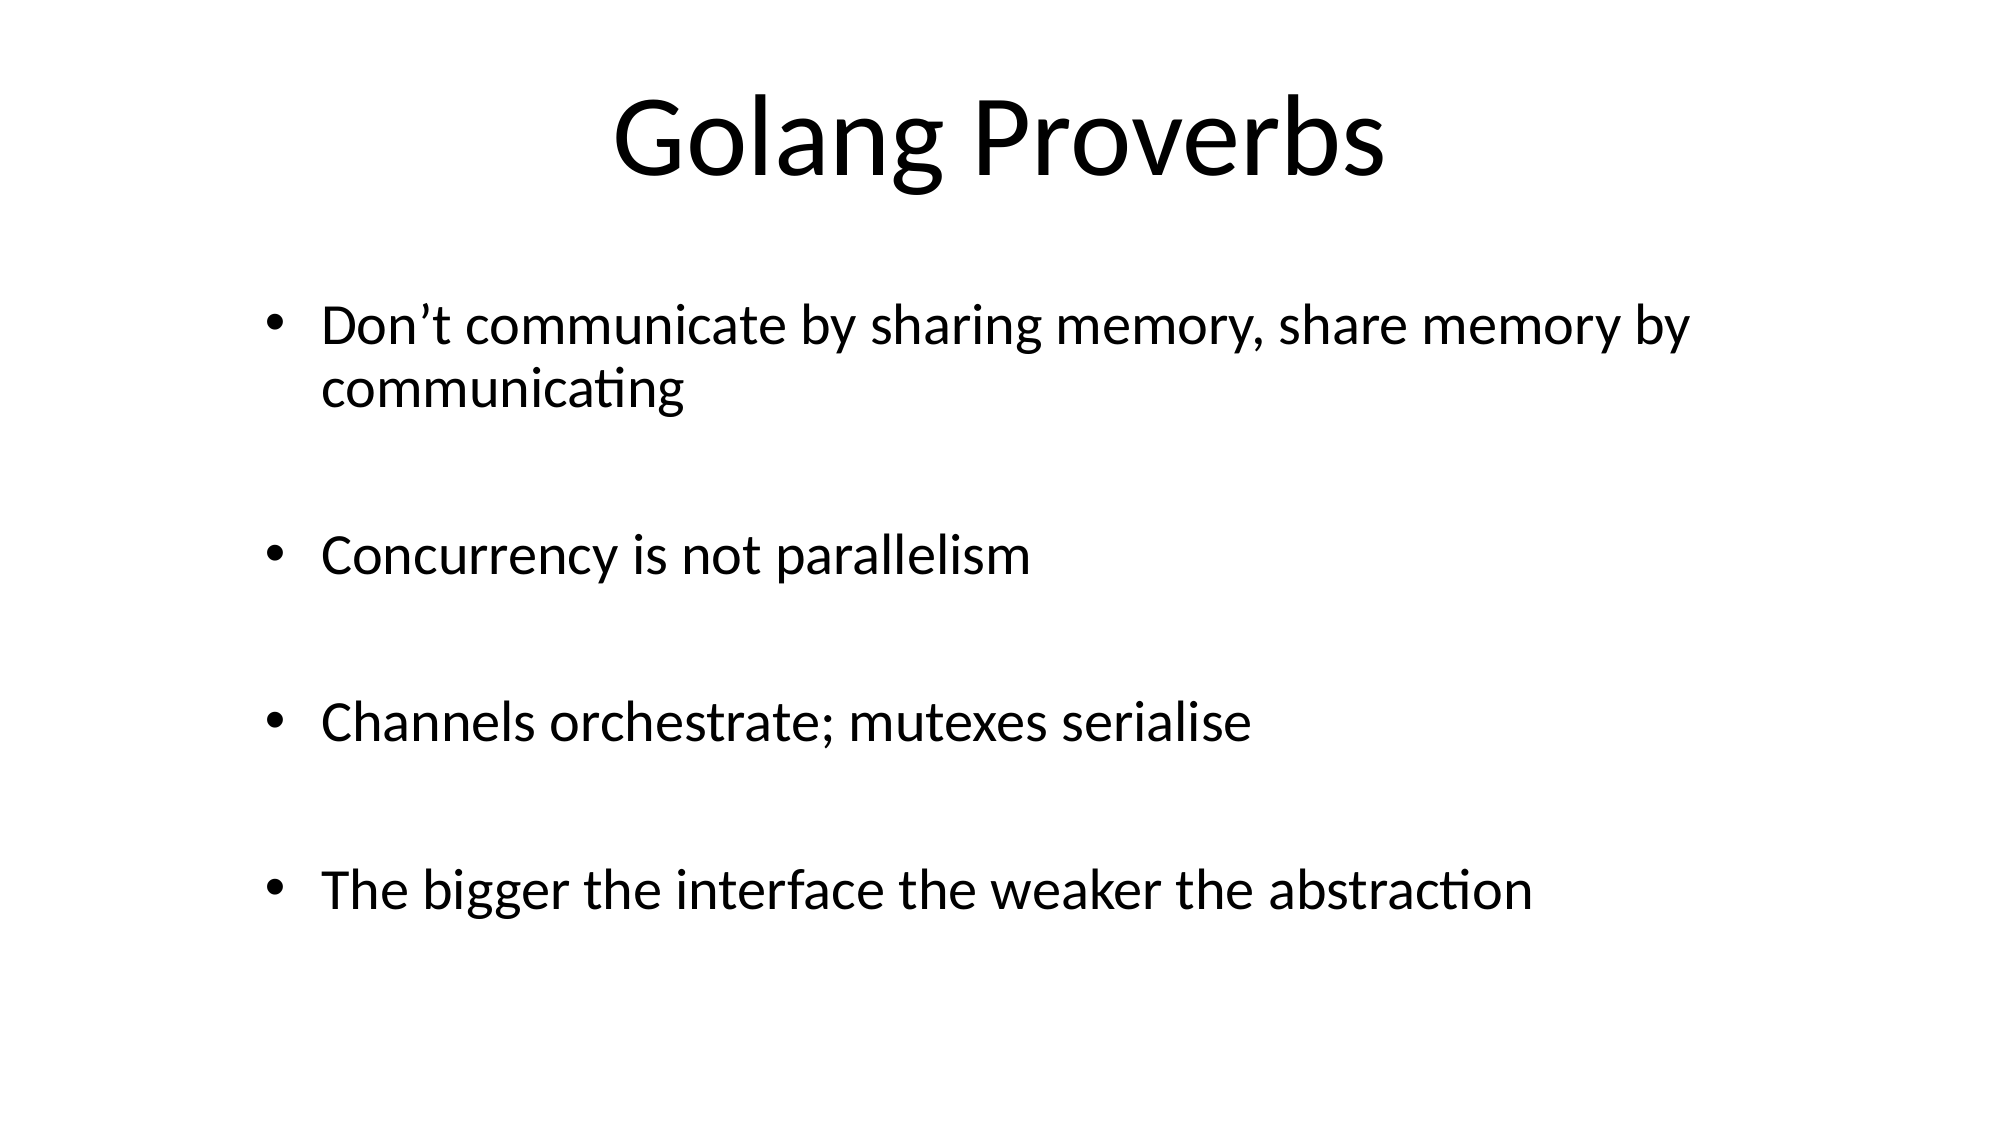

# Golang Proverbs
Don’t communicate by sharing memory, share memory by communicating

Concurrency is not parallelism

Channels orchestrate; mutexes serialise

The bigger the interface the weaker the abstraction